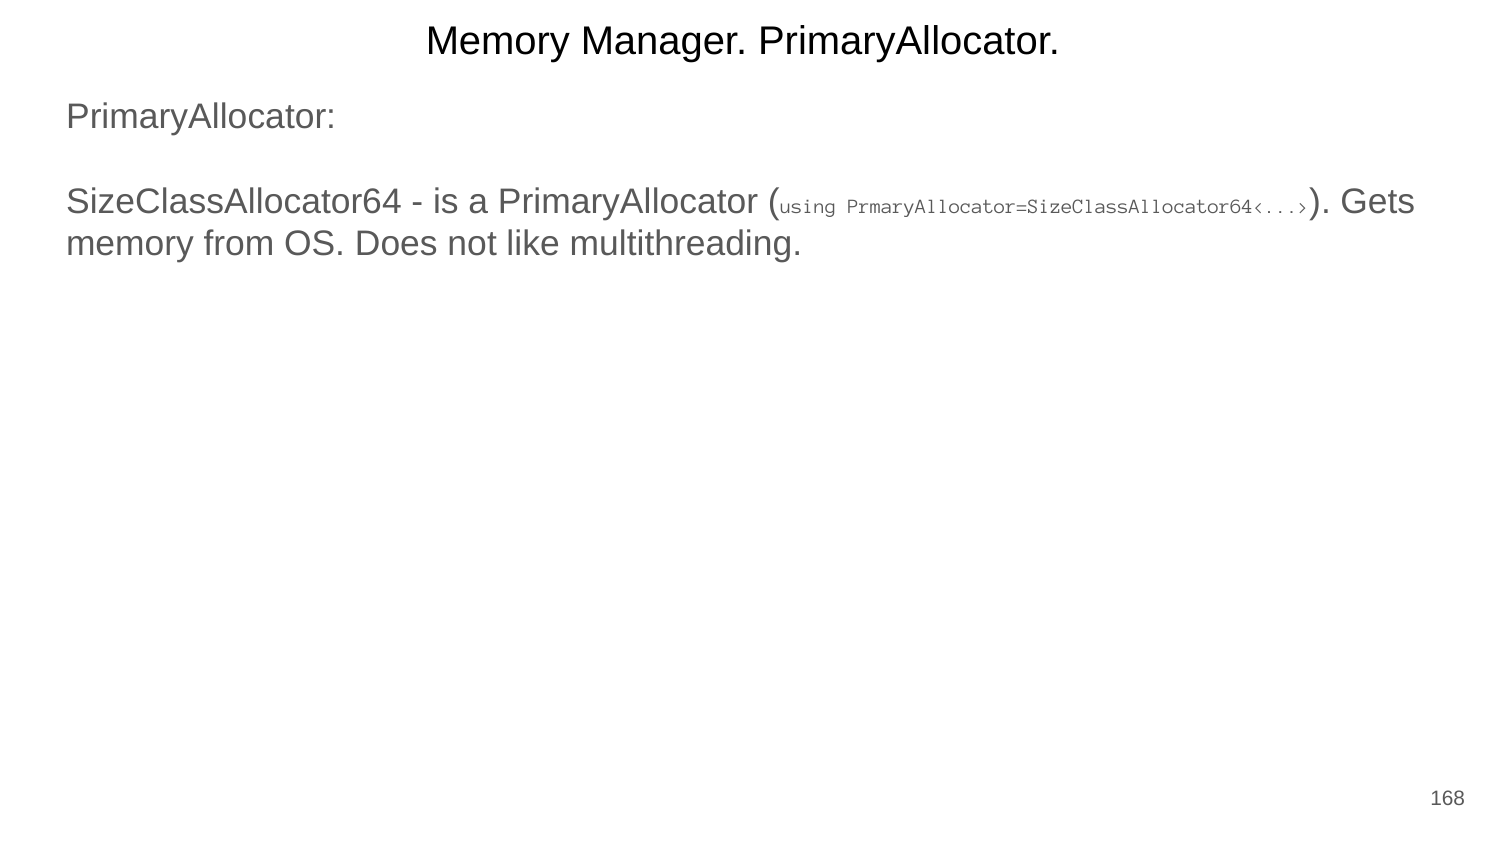

Memory Manager. PrimaryAllocator.
PrimaryAllocator:

SizeClassAllocator64 - is a PrimaryAllocator (using PrmaryAllocator=SizeClassAllocator64<...>). Gets memory from OS. Does not like multithreading.

168